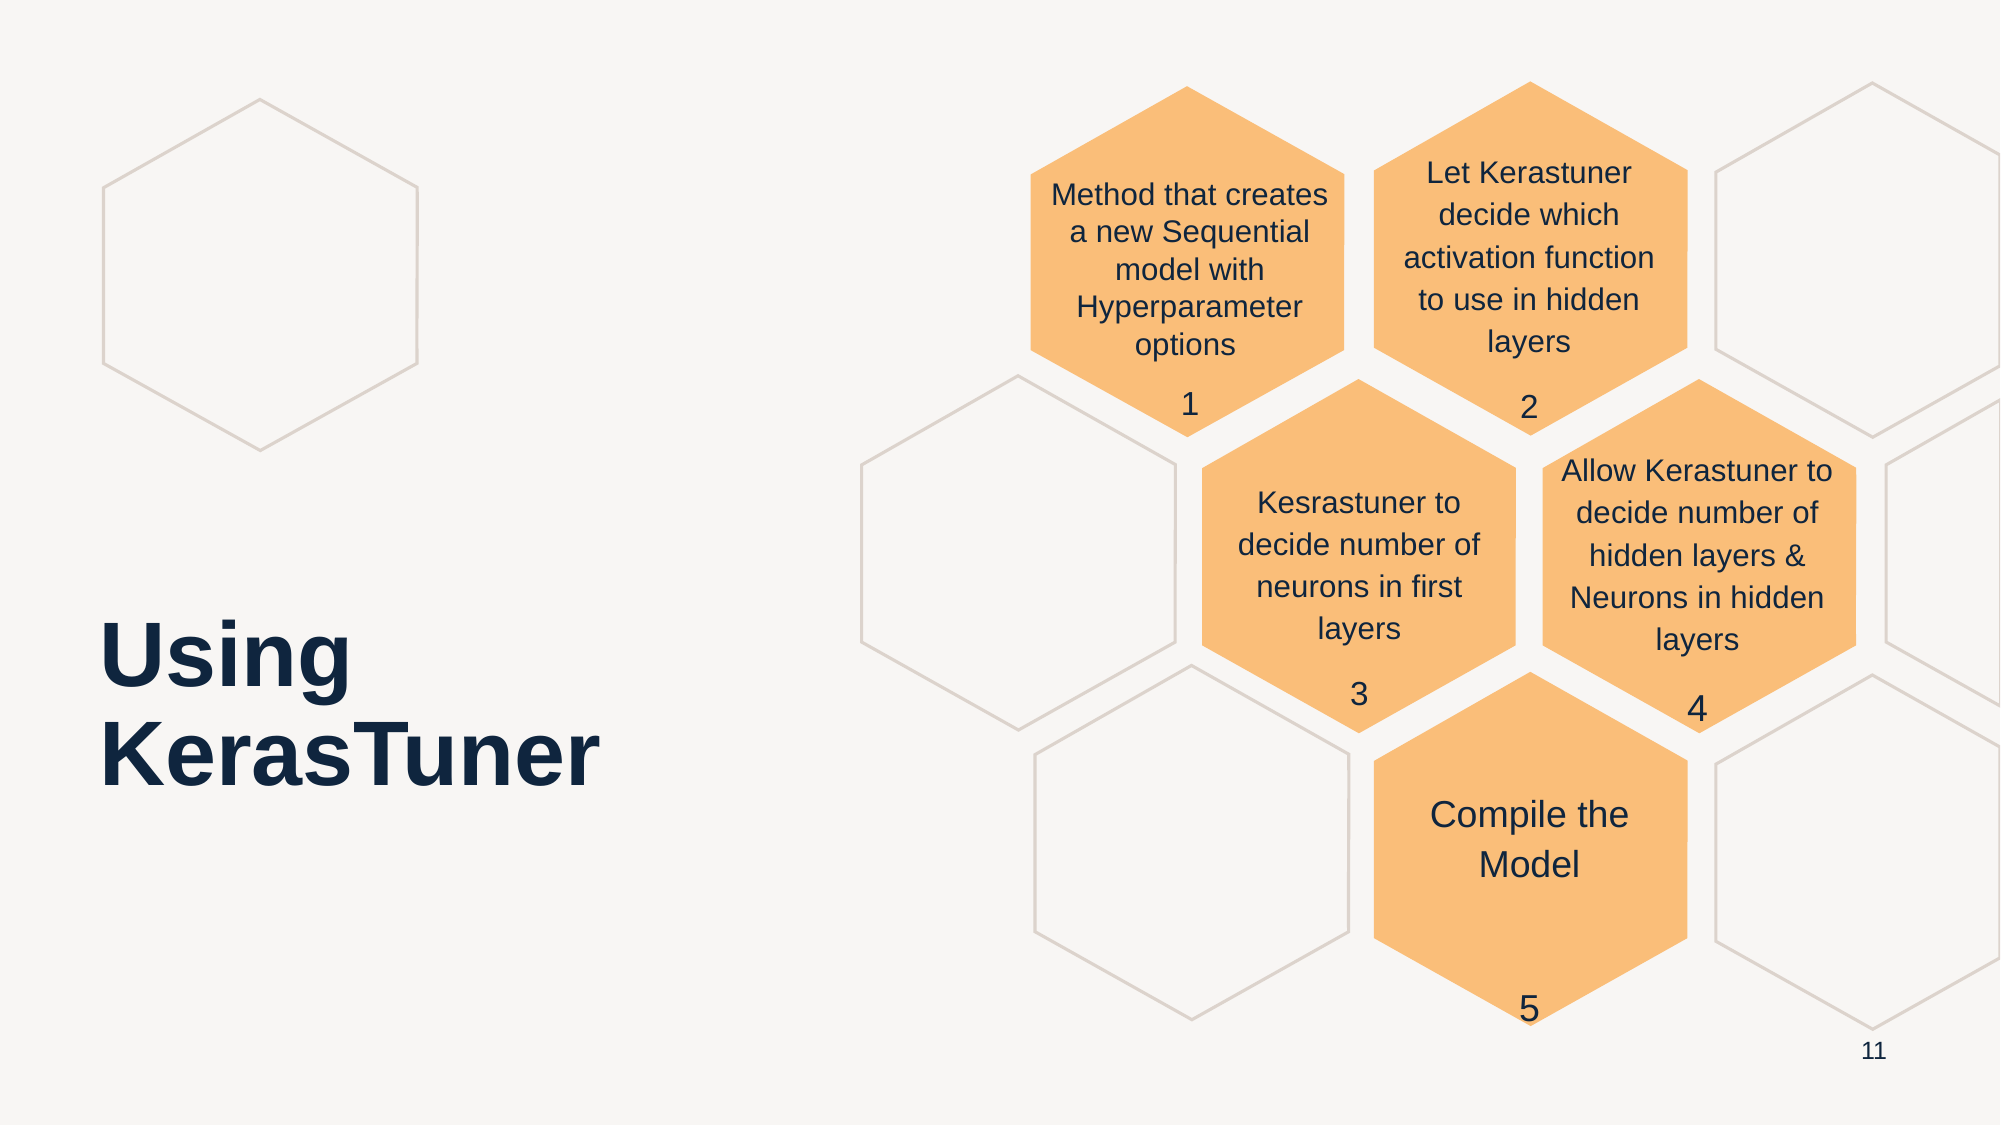

Method that creates a new Sequential model with Hyperparameter options
1

Let Kerastuner decide which activation function to use in hidden layers
2

Kesrastuner to decide number of neurons in first layers
3
Allow Kerastuner to decide number of hidden layers & Neurons in hidden layers
4

# Using KerasTuner
Compile the Model

5
11